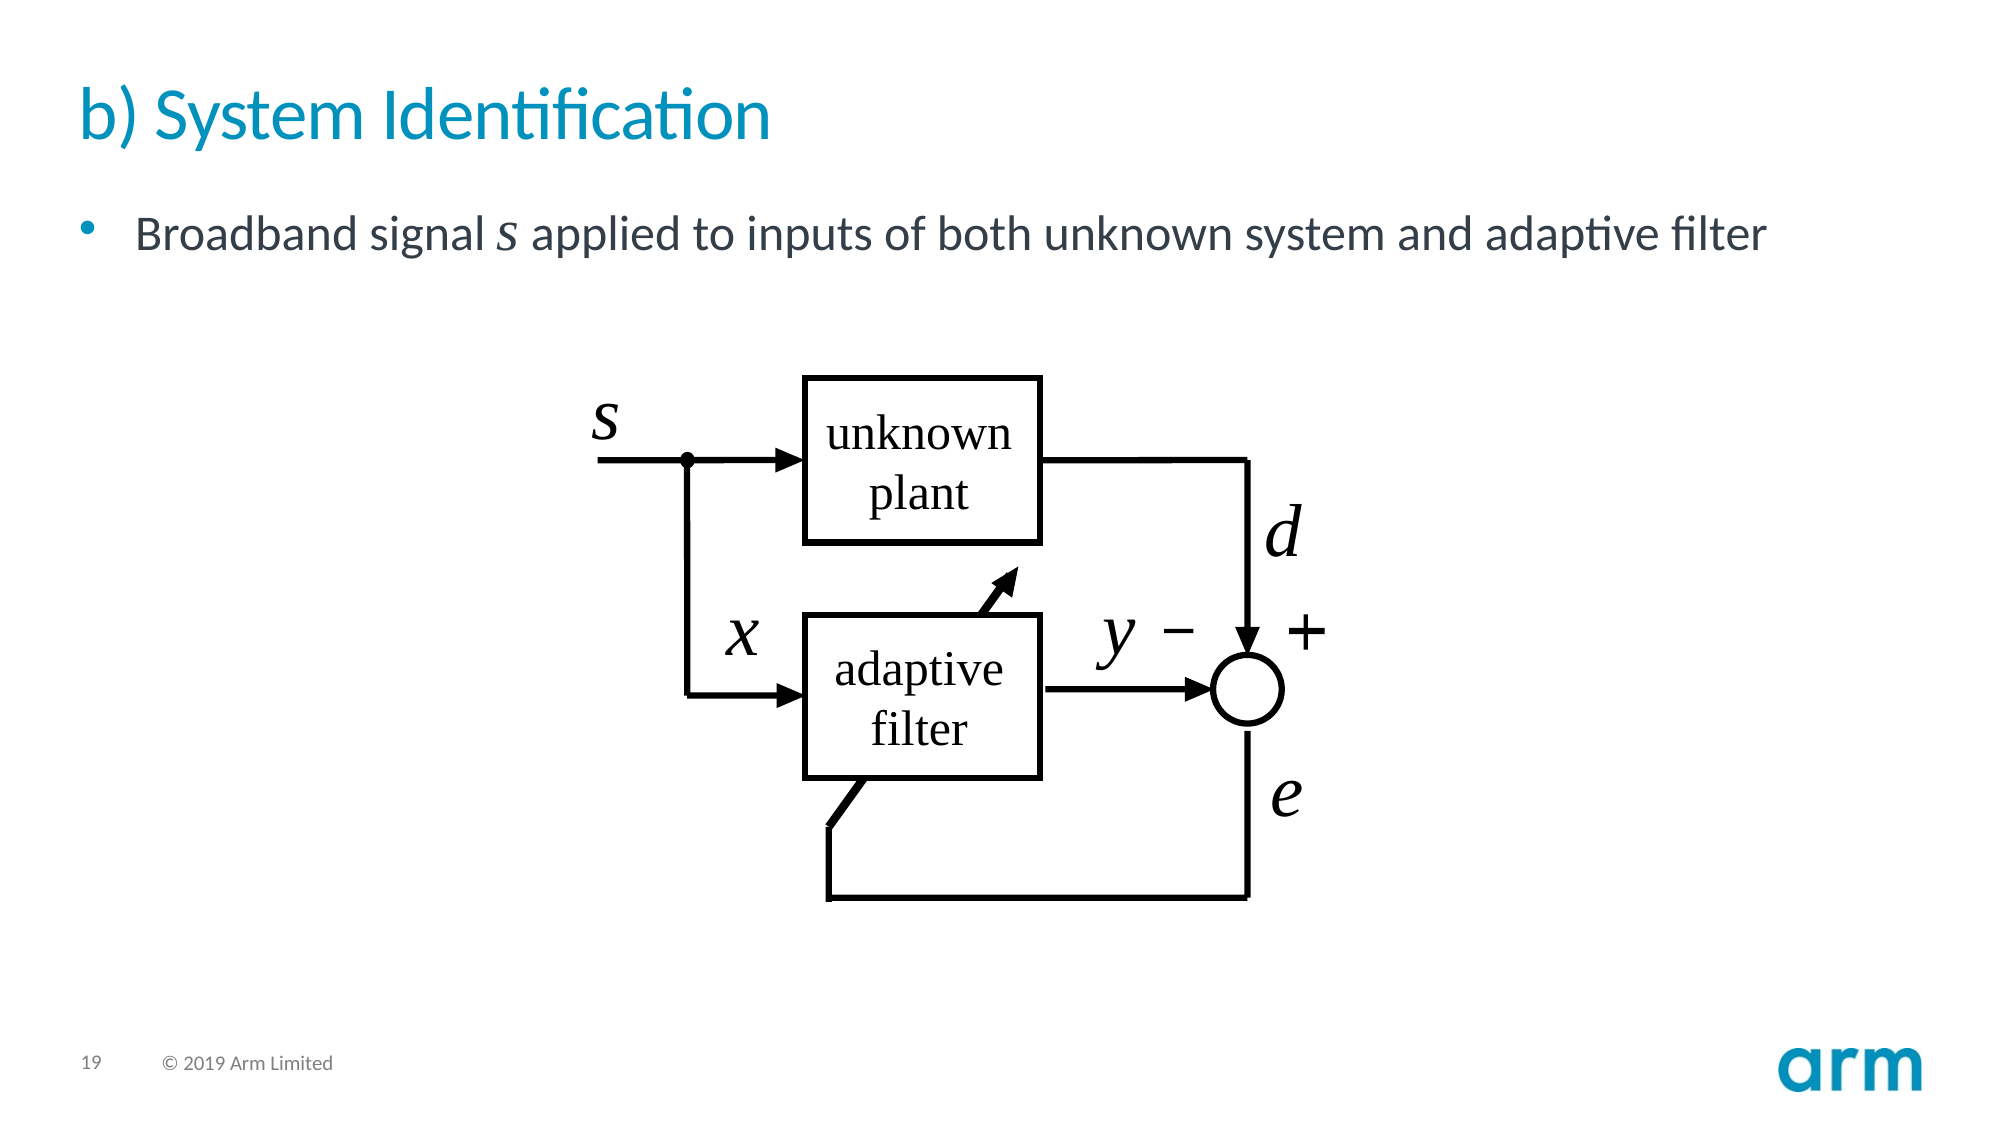

# b) System Identification
Broadband signal s applied to inputs of both unknown system and adaptive filter
s

unknown
plant

d

y
x

adaptive
filter

e